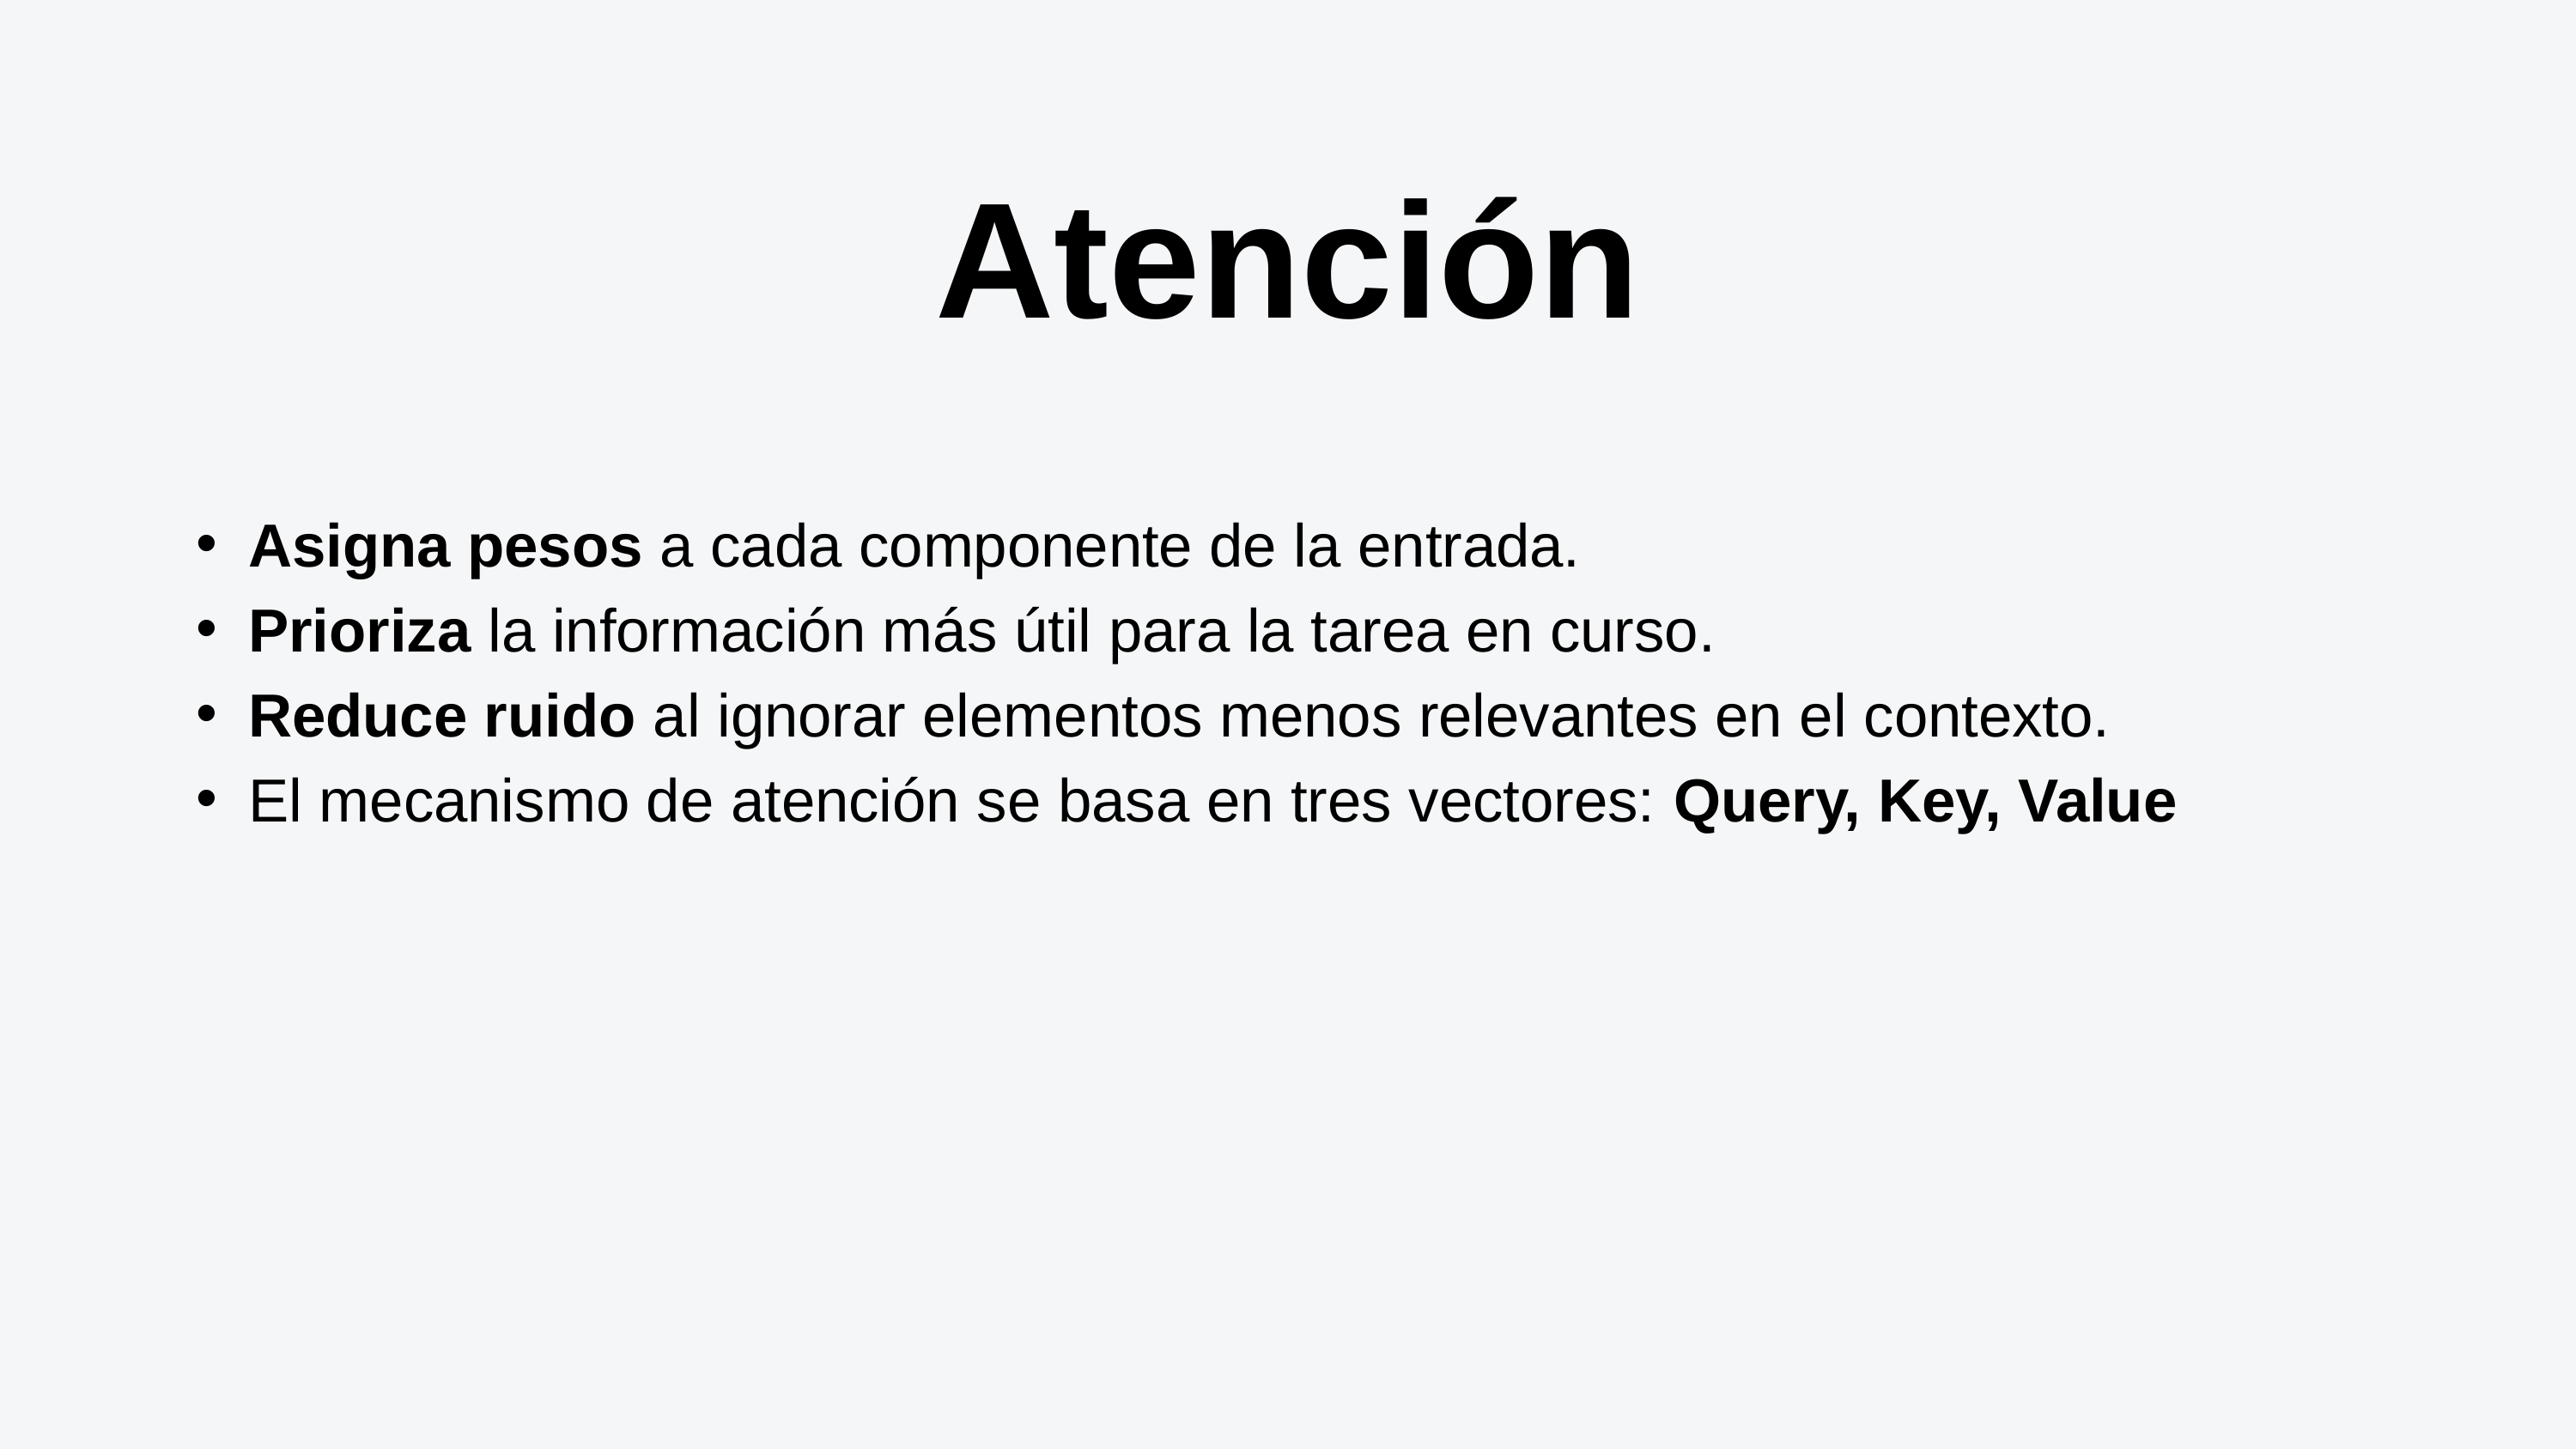

Atención
Asigna pesos a cada componente de la entrada.
Prioriza la información más útil para la tarea en curso.
Reduce ruido al ignorar elementos menos relevantes en el contexto.
El mecanismo de atención se basa en tres vectores: Query, Key, Value